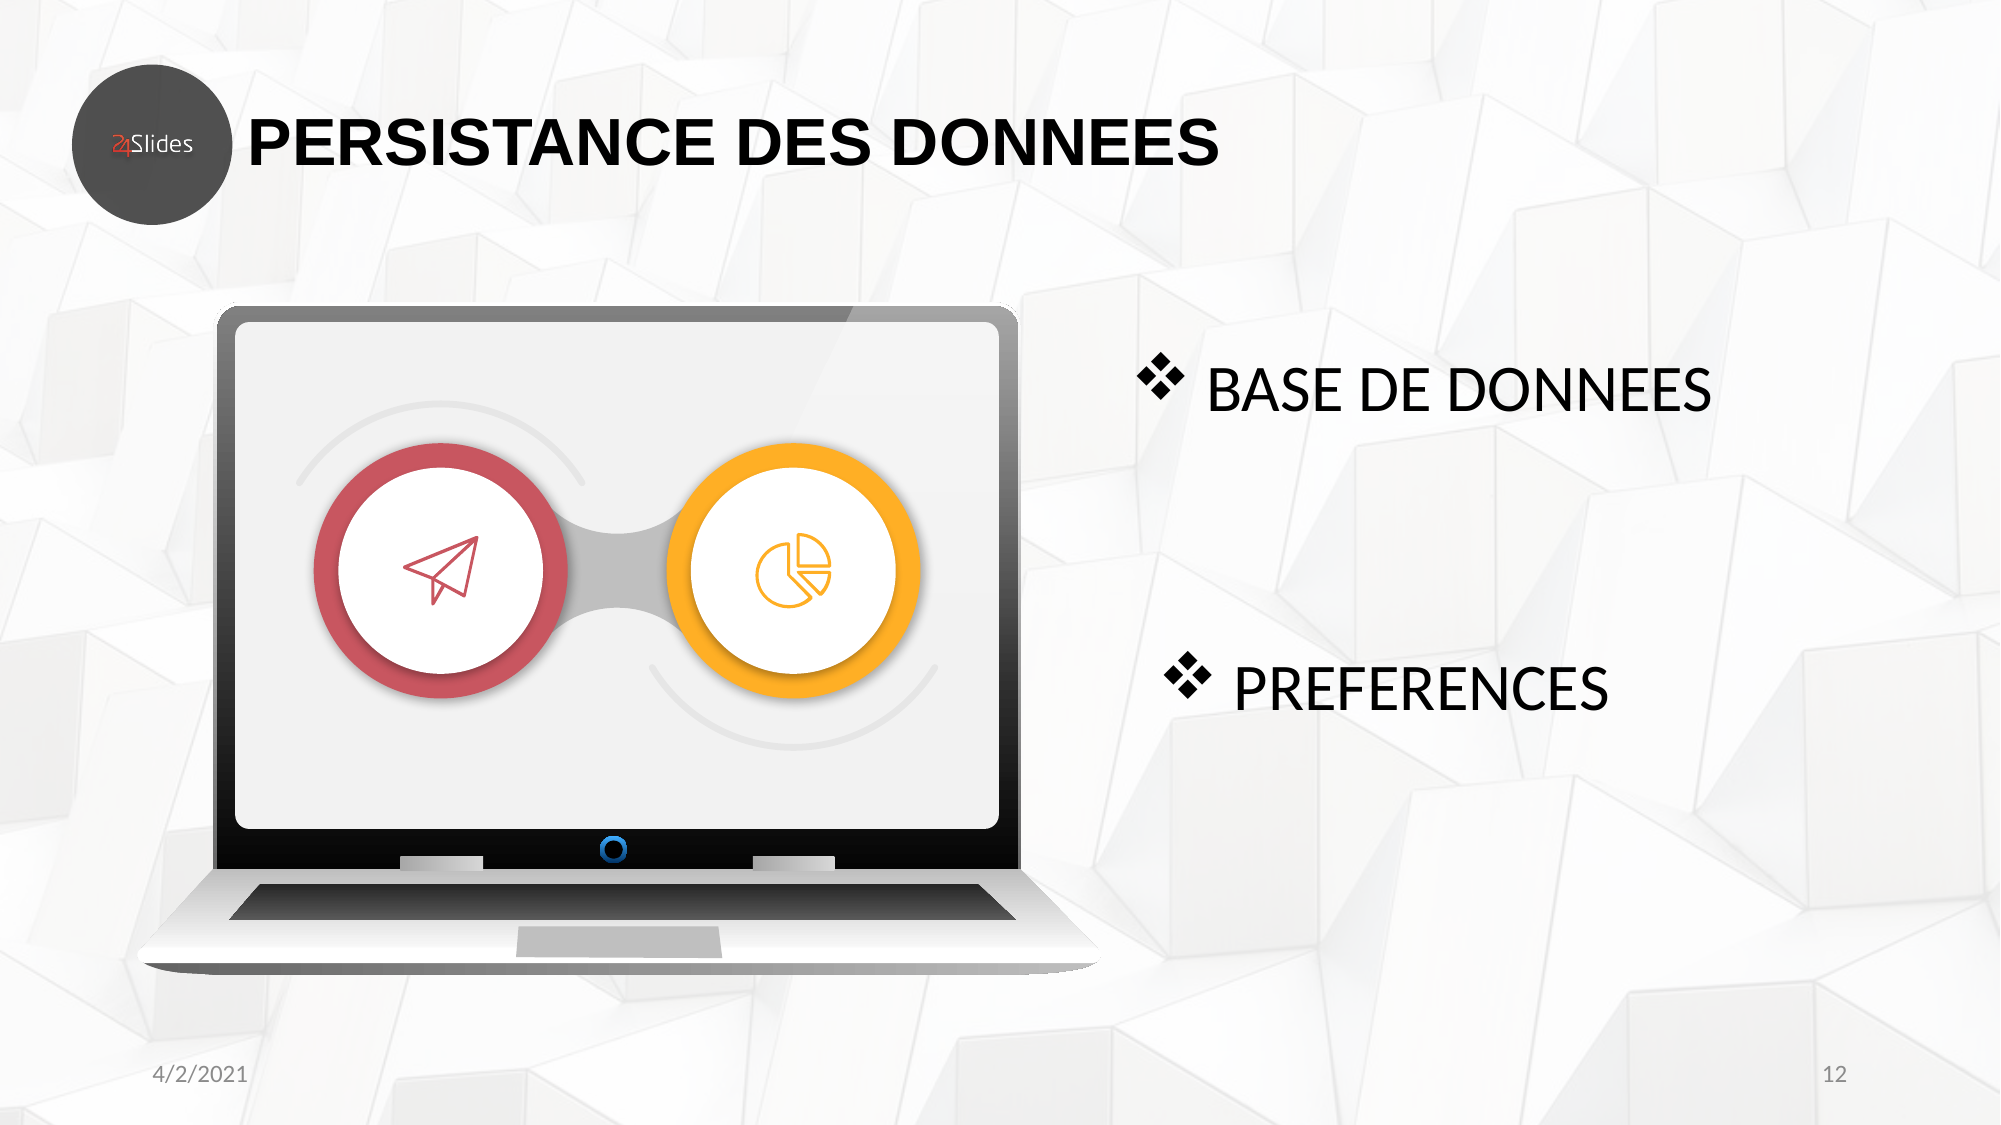

PERSISTANCE DES DONNEES

BASE DE DONNEES

PREFERENCES
4/2/2021
12